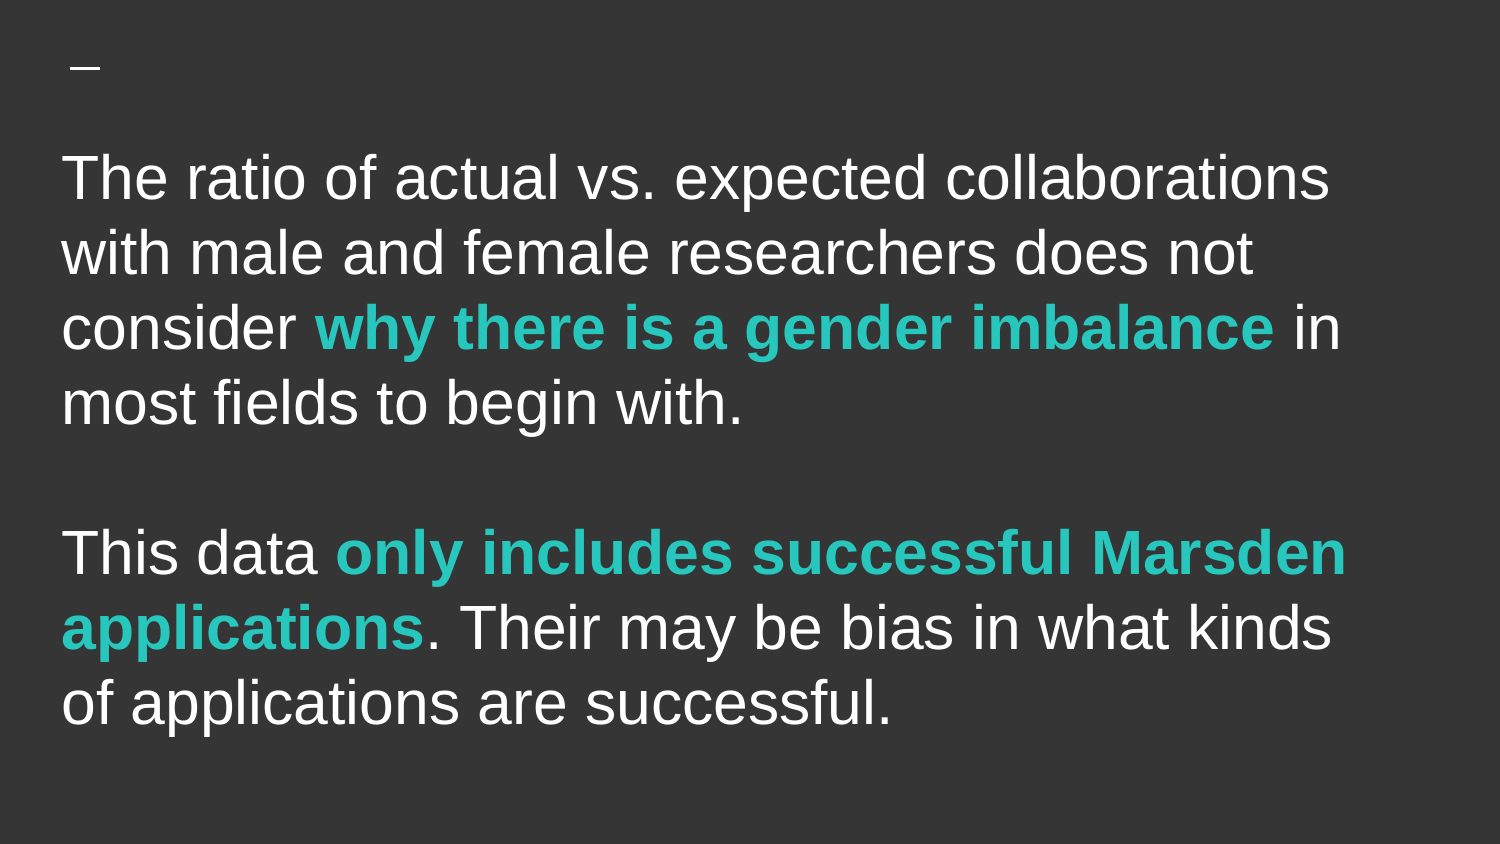

# The ratio of actual vs. expected collaborations with male and female researchers does not consider why there is a gender imbalance in most fields to begin with.

This data only includes successful Marsden applications. Their may be bias in what kinds of applications are successful.